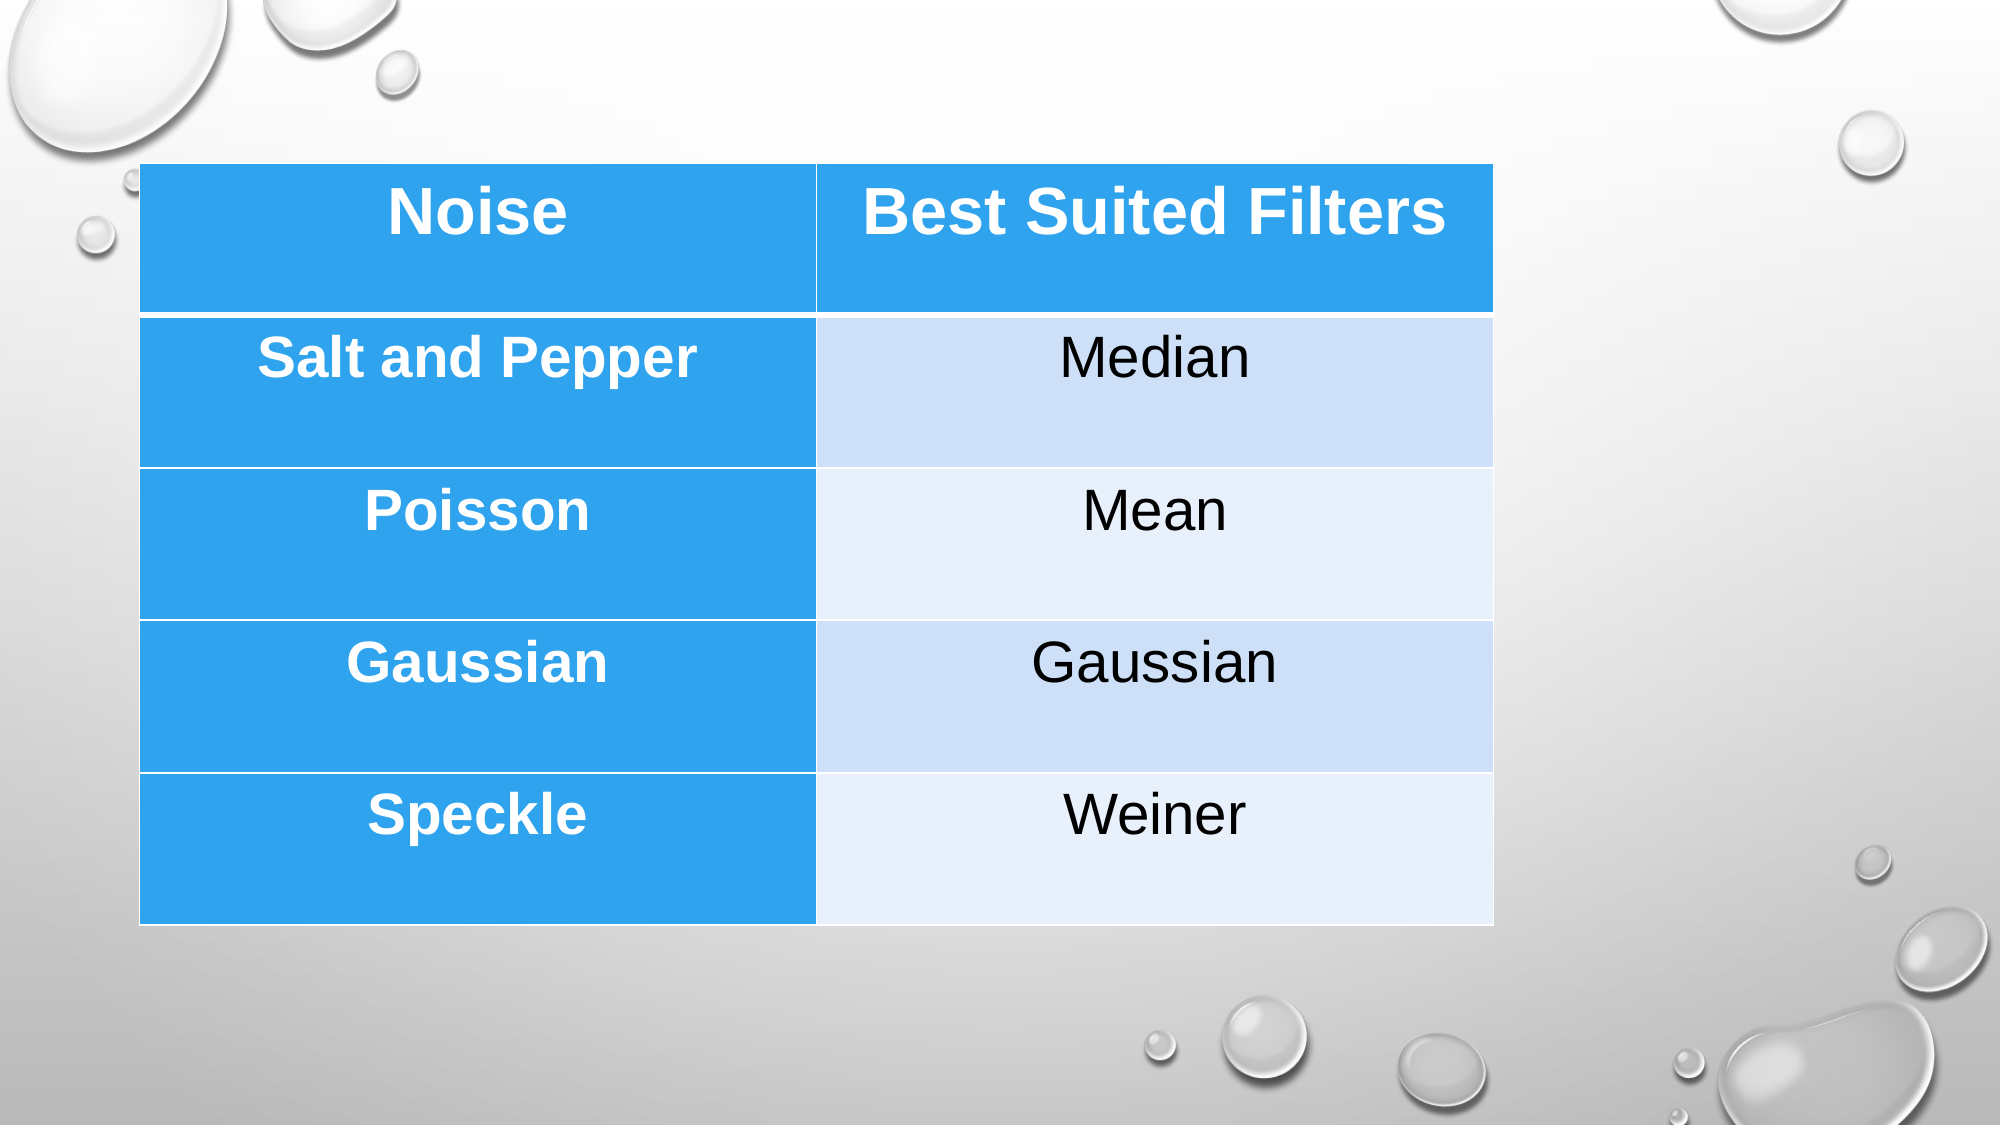

| Noise | Best Suited Filters |
| --- | --- |
| Salt and Pepper | Median |
| Poisson | Mean |
| Gaussian | Gaussian |
| Speckle | Weiner |